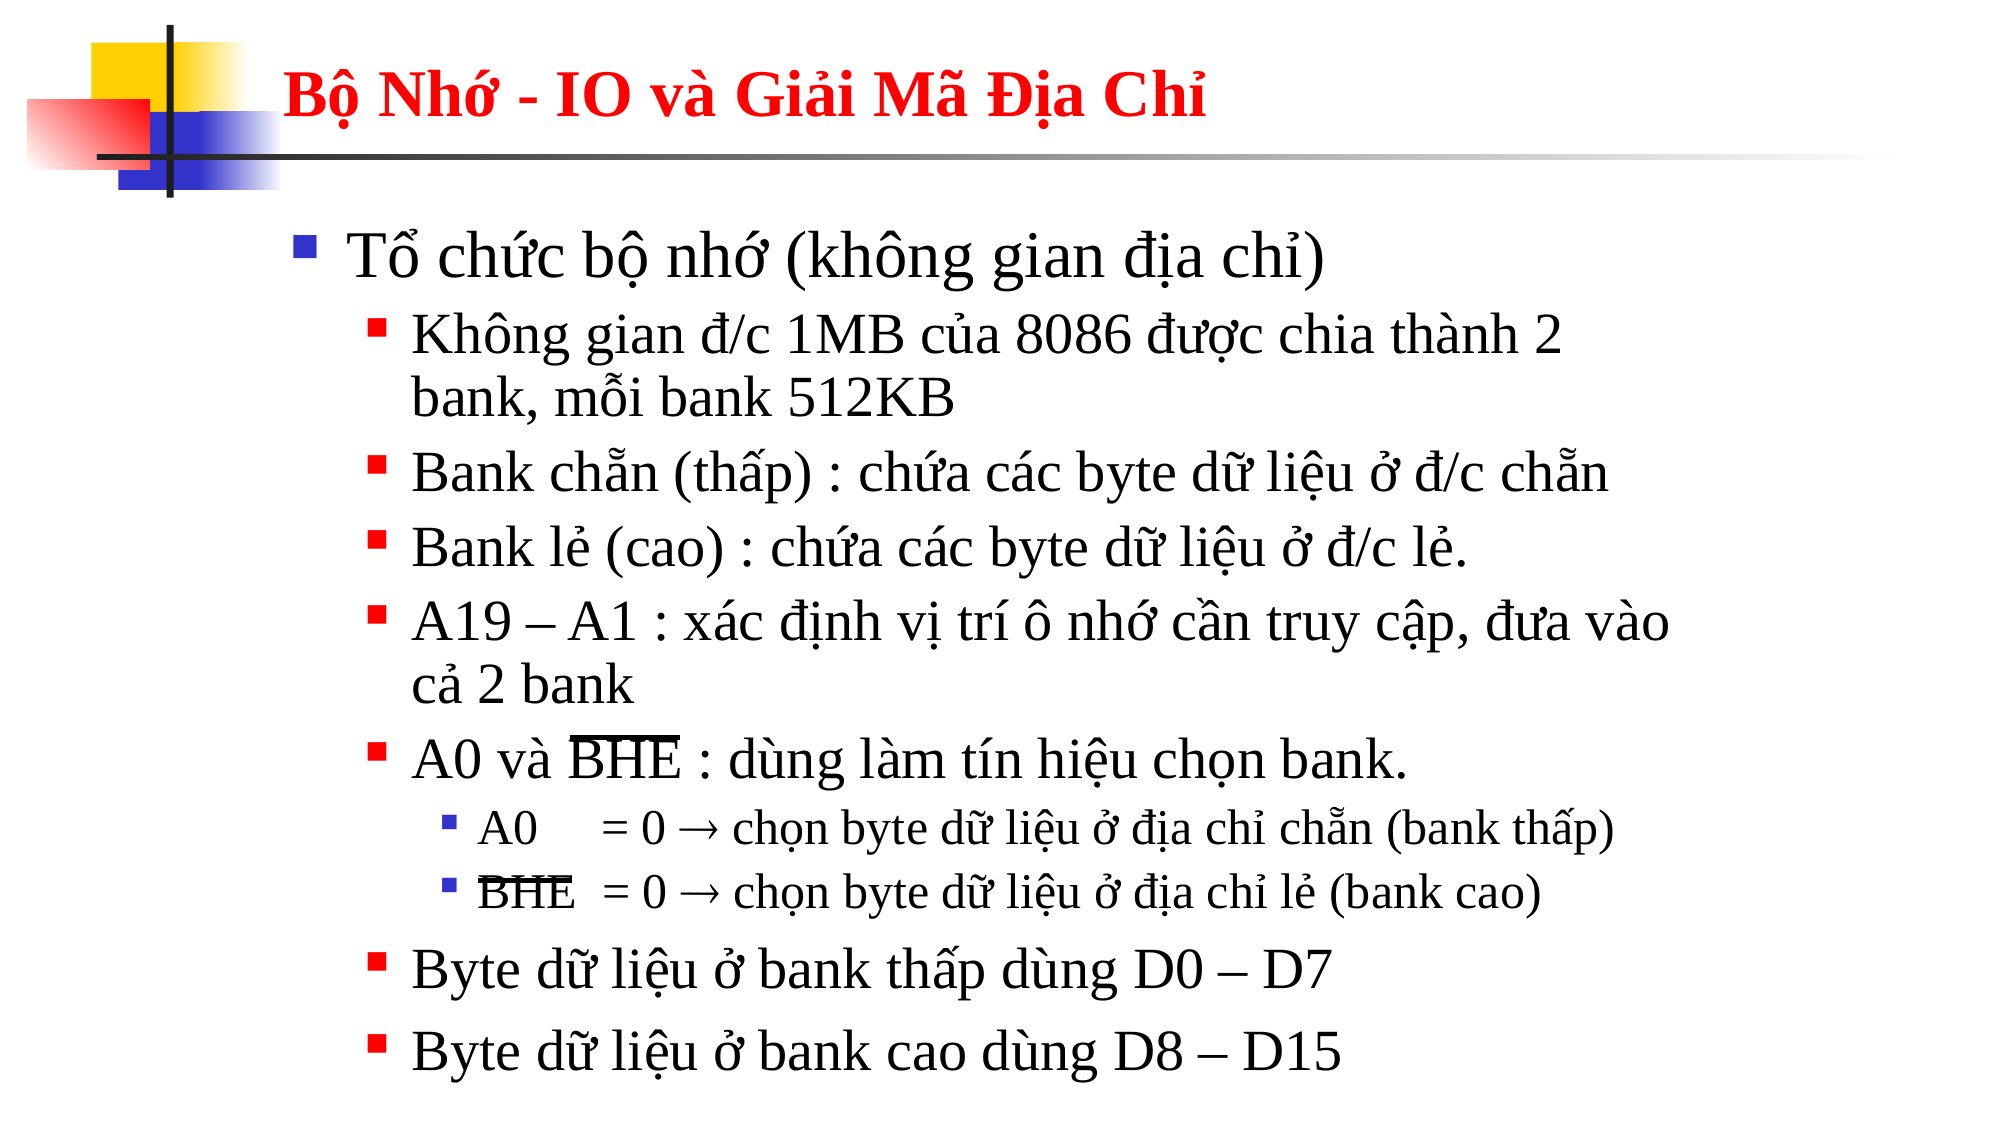

# Bộ Nhớ - IO và Giải Mã Địa Chỉ
Tổ chức bộ nhớ (không gian địa chỉ)
Không gian đ/c 1MB của 8086 được chia thành 2 bank, mỗi bank 512KB
Bank chẵn (thấp) : chứa các byte dữ liệu ở đ/c chẵn
Bank lẻ (cao) : chứa các byte dữ liệu ở đ/c lẻ.
A19 – A1 : xác định vị trí ô nhớ cần truy cập, đưa vào cả 2 bank
A0 và BHE : dùng làm tín hiệu chọn bank.
A0     = 0 → chọn byte dữ liệu ở địa chỉ chẵn (bank thấp)
BHE  = 0 → chọn byte dữ liệu ở địa chỉ lẻ (bank cao)
Byte dữ liệu ở bank thấp dùng D0 – D7
Byte dữ liệu ở bank cao dùng D8 – D15